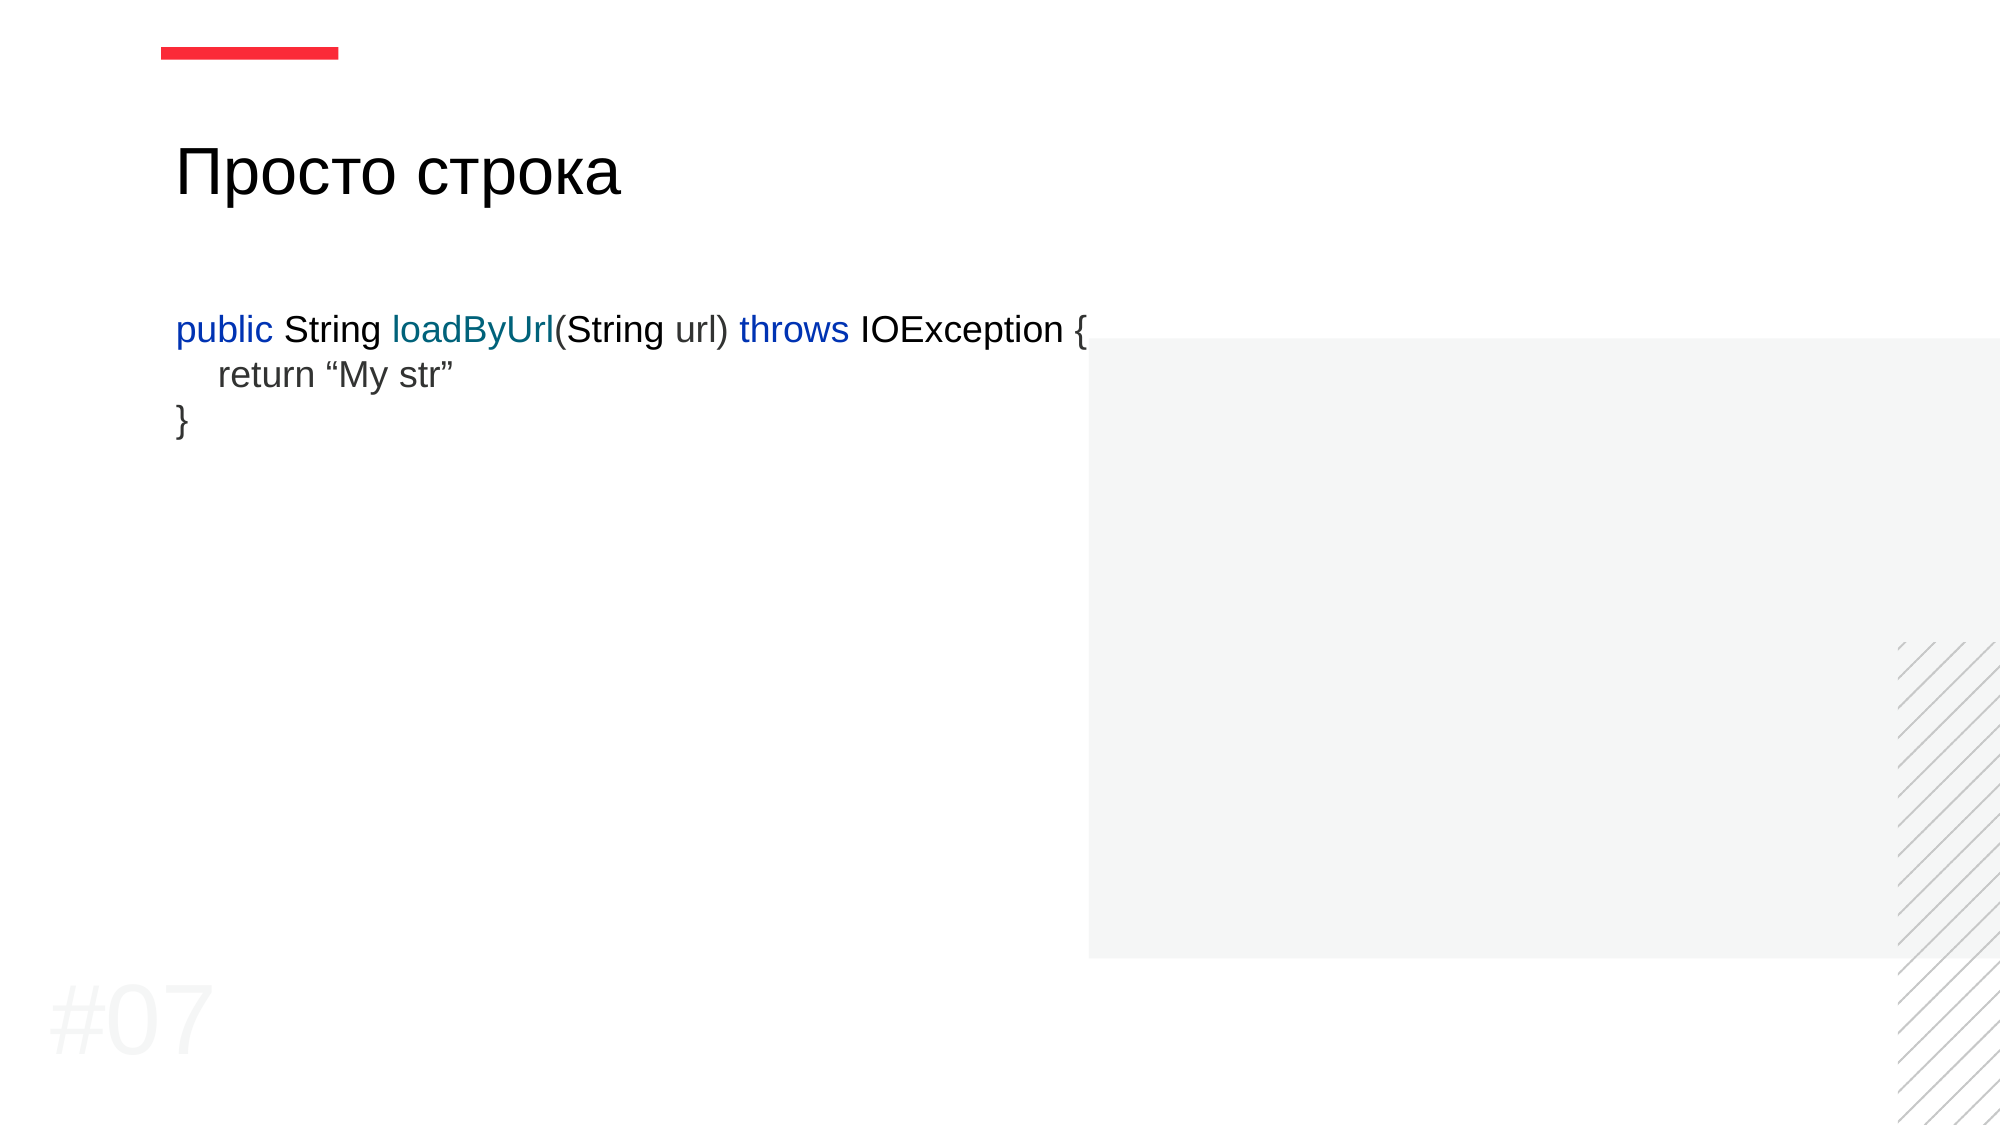

Просто строка
public String loadByUrl(String url) throws IOException {
    return “My str”
}
#07